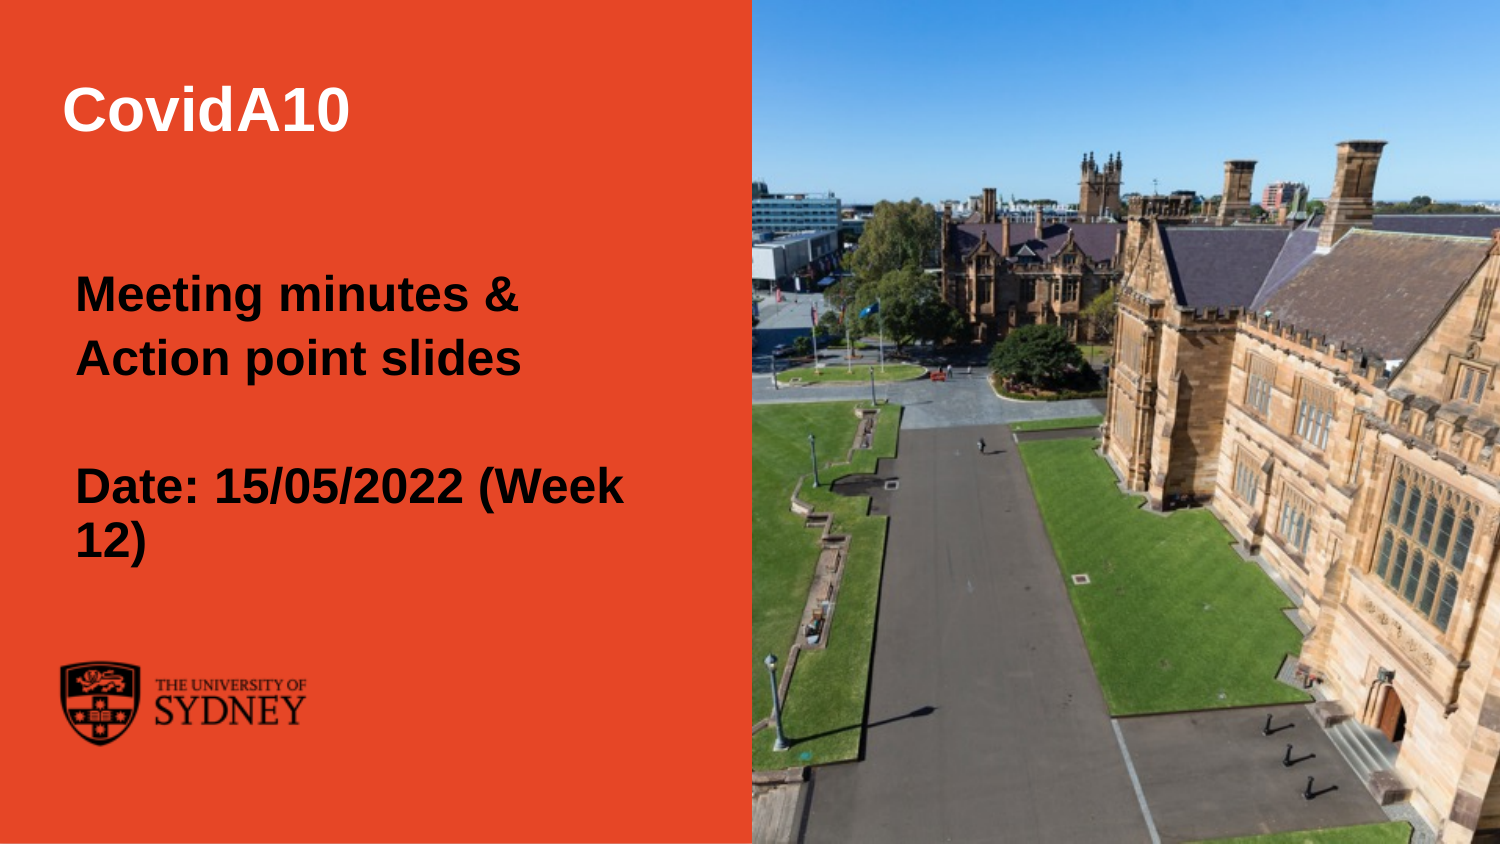

# CovidA10
Meeting minutes &
Action point slides

Date: 15/05/2022 (Week 12)